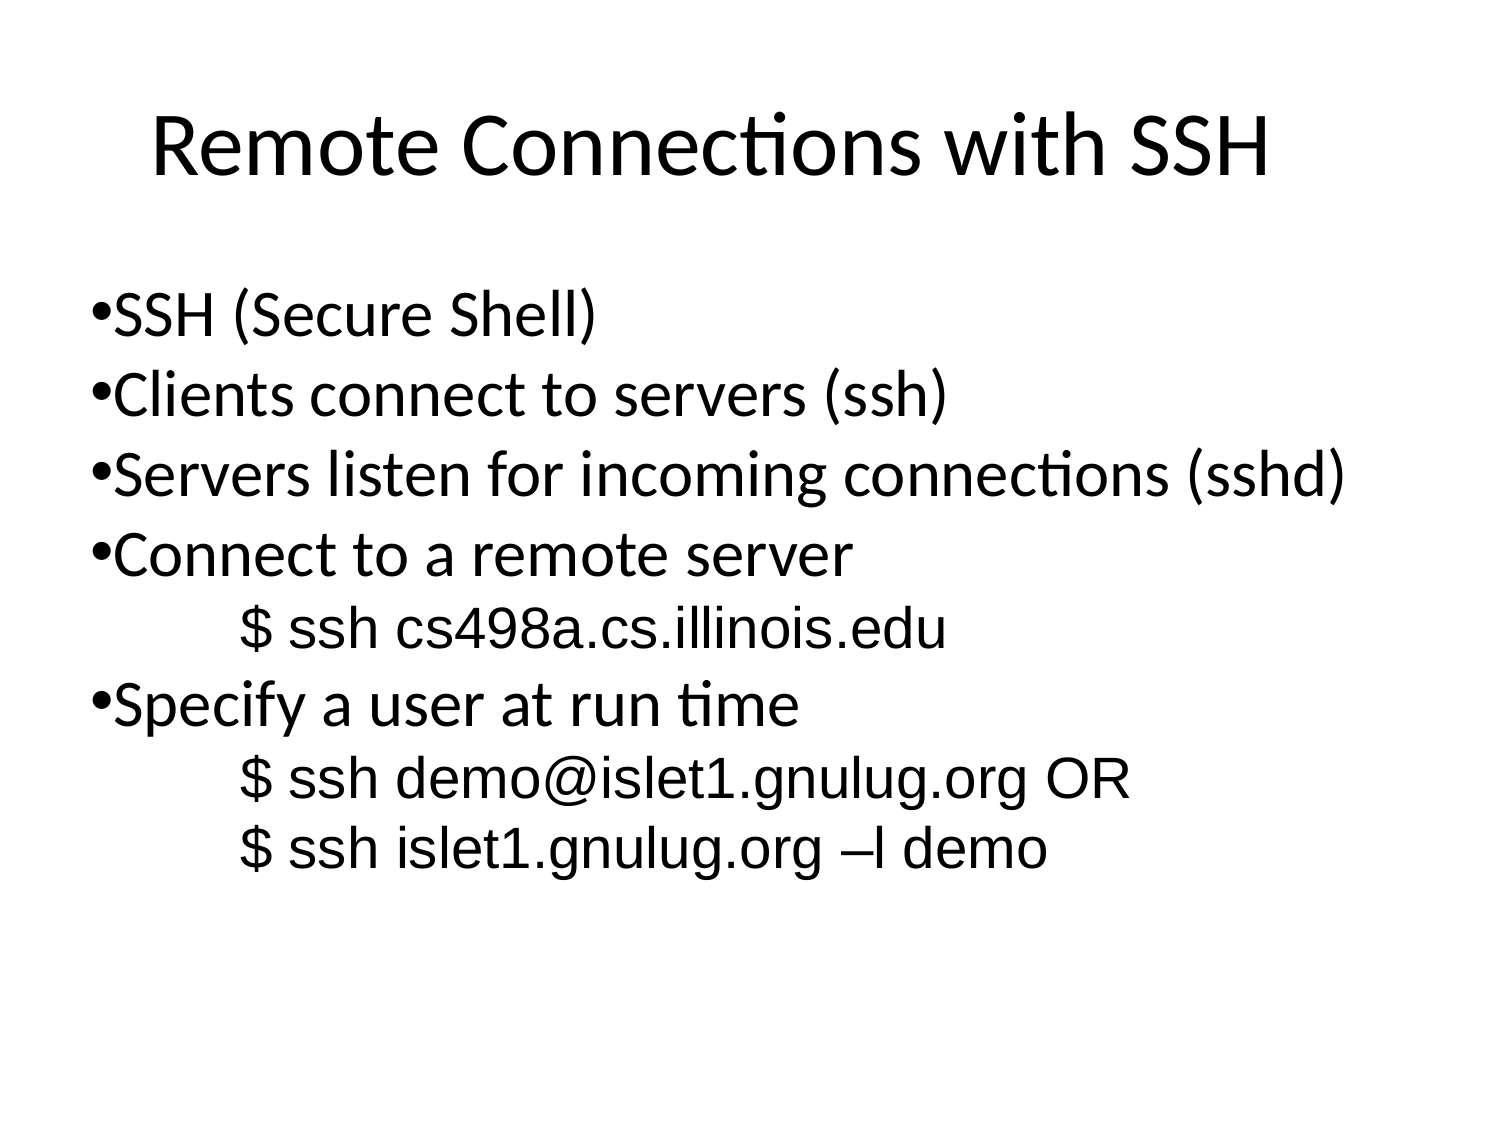

Remote Connections with SSH
SSH (Secure Shell)
Clients connect to servers (ssh)
Servers listen for incoming connections (sshd)
Connect to a remote server
$ ssh cs498a.cs.illinois.edu
Specify a user at run time
$ ssh demo@islet1.gnulug.org OR
$ ssh islet1.gnulug.org –l demo